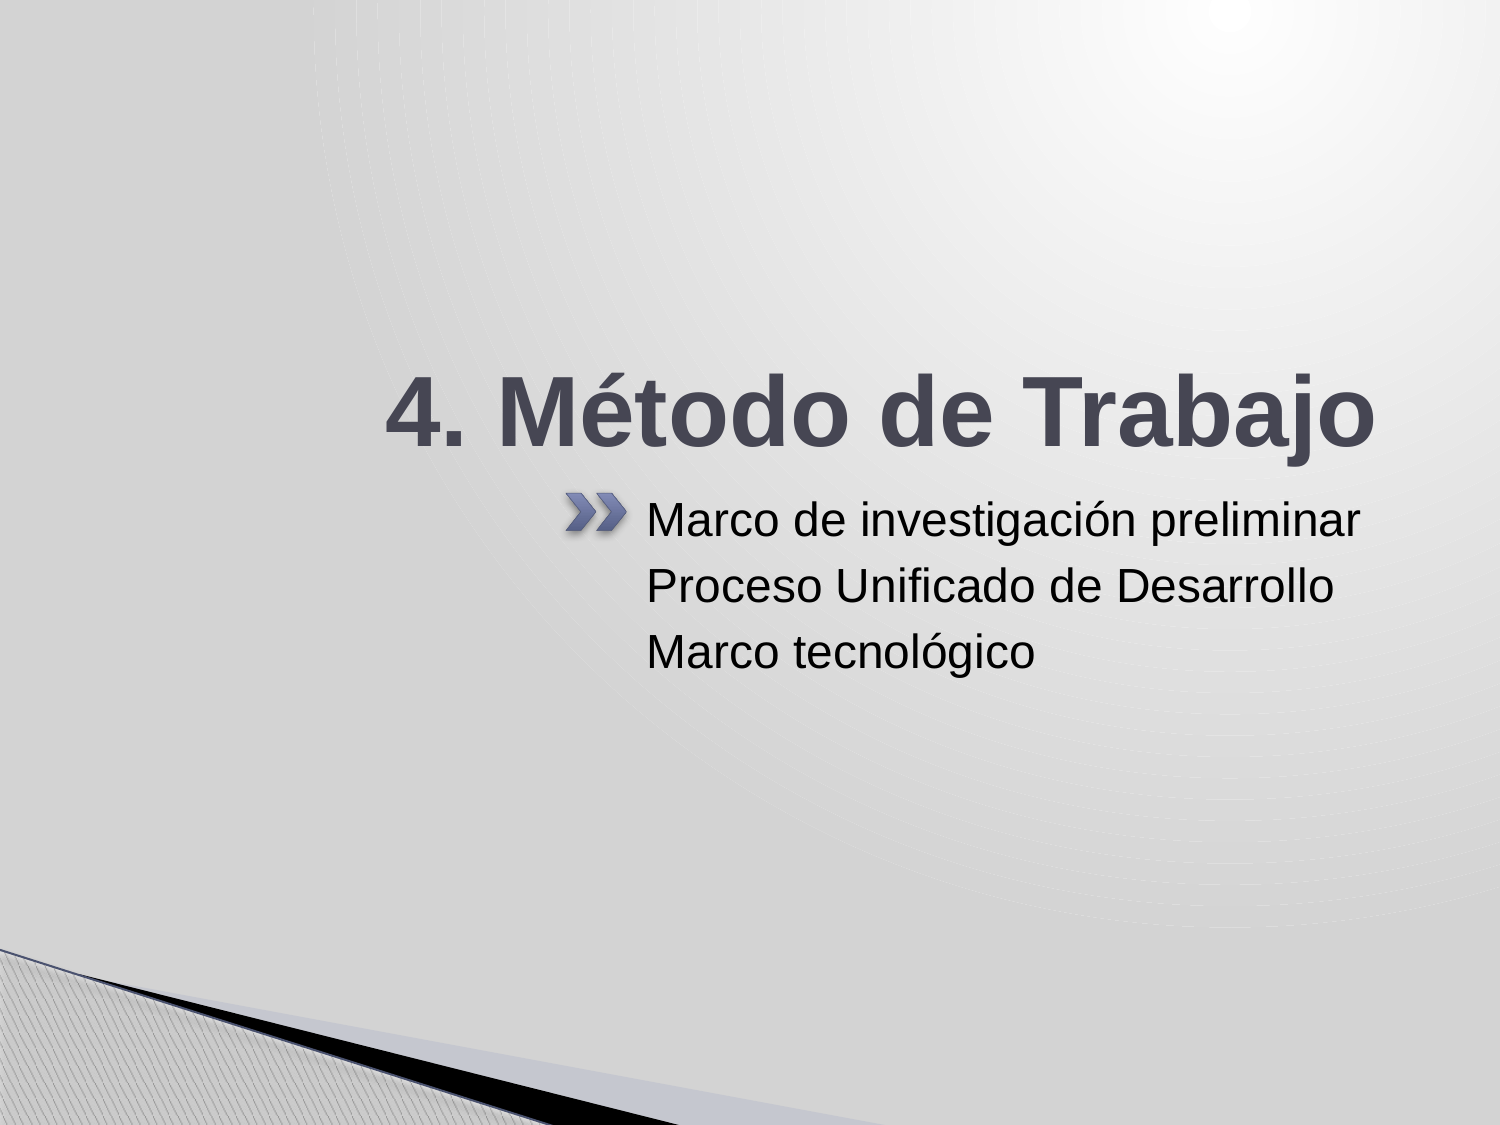

# 4. Método de Trabajo
Marco de investigación preliminar
Proceso Unificado de Desarrollo
Marco tecnológico